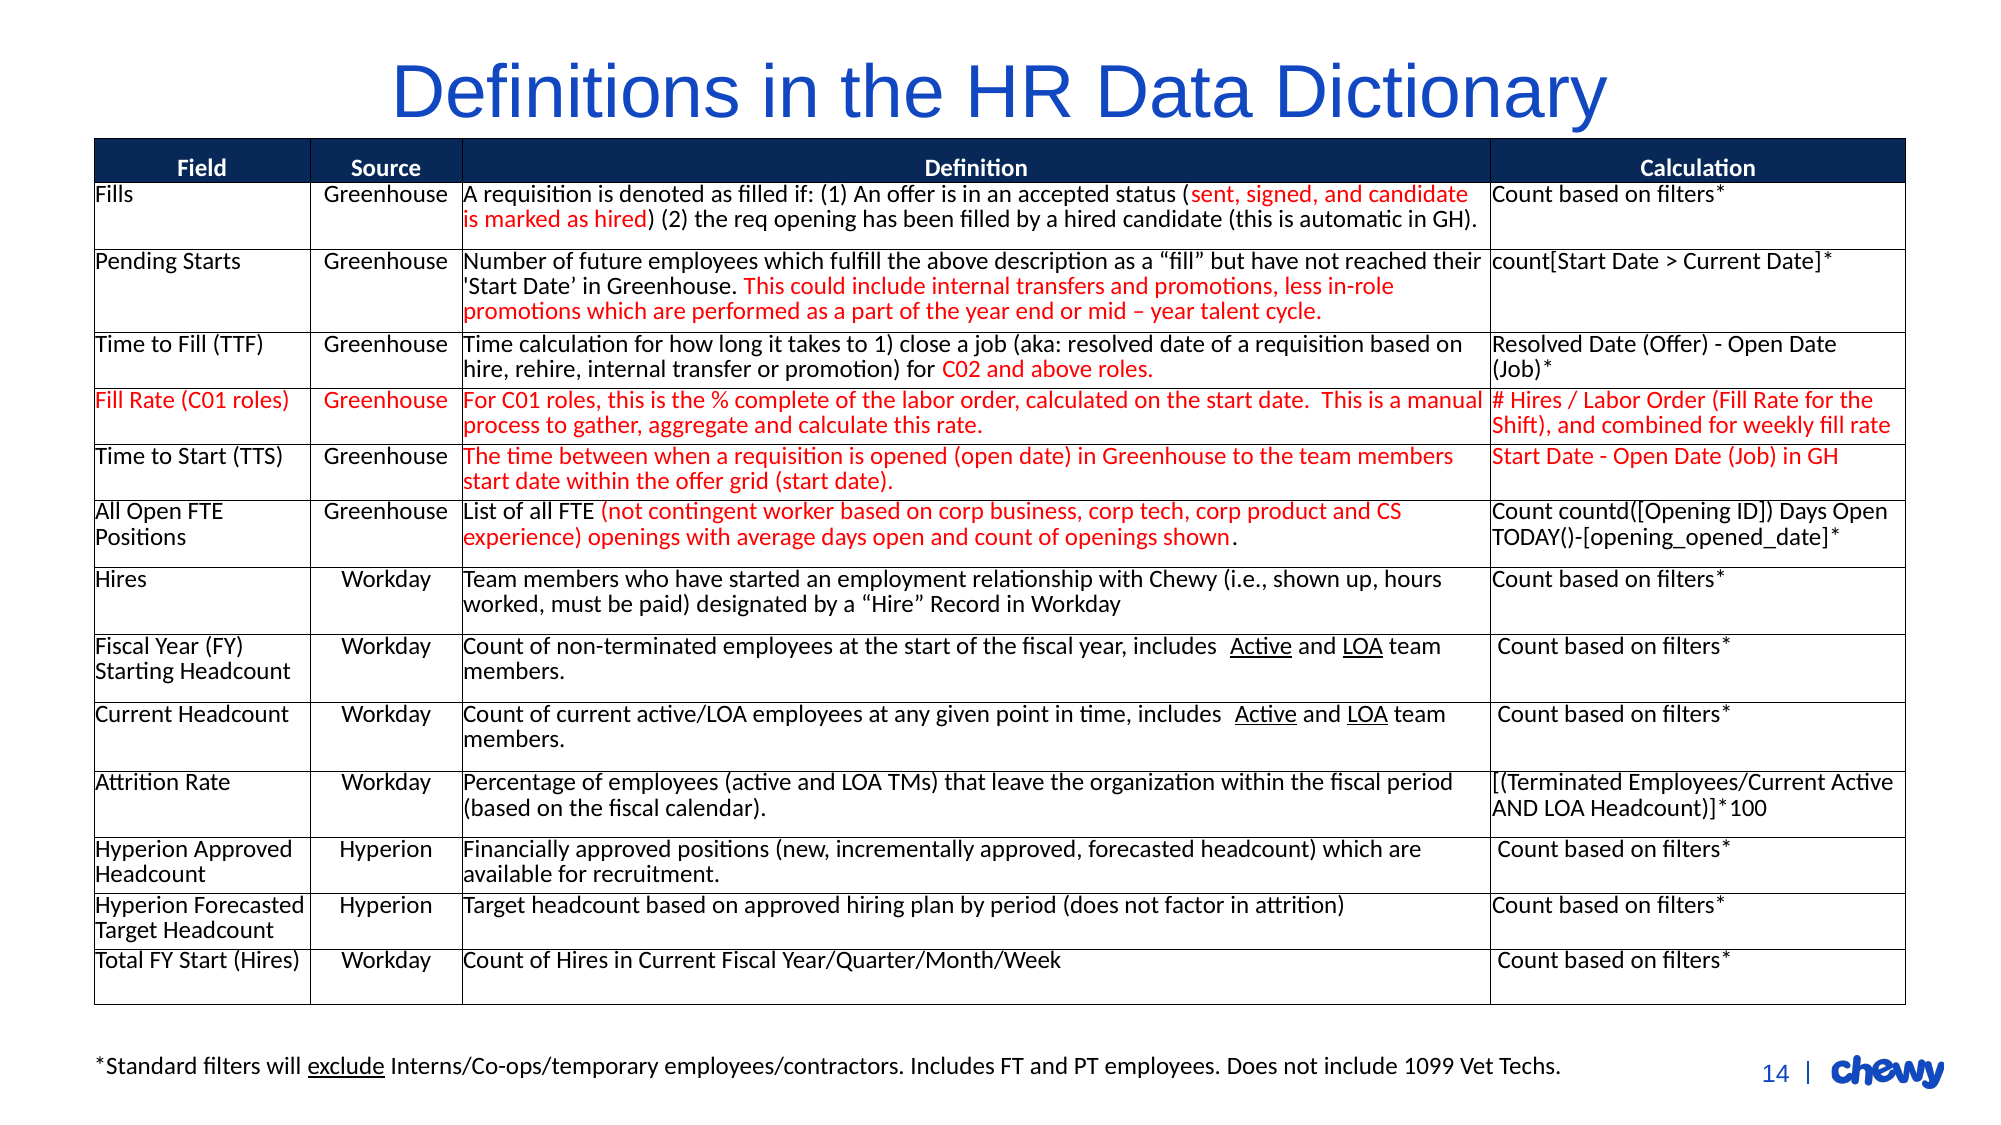

# Definitions in the HR Data Dictionary
| Field | Source | Definition | Calculation |
| --- | --- | --- | --- |
| Fills | Greenhouse | A requisition is denoted as filled if: (1) An offer is in an accepted status (sent, signed, and candidate is marked as hired) (2) the req opening has been filled by a hired candidate (this is automatic in GH). | Count based on filters\* |
| Pending Starts | Greenhouse | Number of future employees which fulfill the above description as a “fill” but have not reached their 'Start Date’ in Greenhouse. This could include internal transfers and promotions, less in-role promotions which are performed as a part of the year end or mid – year talent cycle. | count[Start Date > Current Date]\* |
| Time to Fill (TTF) | Greenhouse | Time calculation for how long it takes to 1) close a job (aka: resolved date of a requisition based on hire, rehire, internal transfer or promotion) for C02 and above roles. | Resolved Date (Offer) - Open Date (Job)\* |
| Fill Rate (C01 roles) | Greenhouse | For C01 roles, this is the % complete of the labor order, calculated on the start date. This is a manual process to gather, aggregate and calculate this rate. | # Hires / Labor Order (Fill Rate for the Shift), and combined for weekly fill rate |
| Time to Start (TTS) | Greenhouse | The time between when a requisition is opened (open date) in Greenhouse to the team members start date within the offer grid (start date). | Start Date - Open Date (Job) in GH |
| All Open FTE Positions | Greenhouse | List of all FTE (not contingent worker based on corp business, corp tech, corp product and CS experience) openings with average days open and count of openings shown. | Count countd([Opening ID]) Days Open TODAY()-[opening\_opened\_date]\* |
| Hires | Workday | Team members who have started an employment relationship with Chewy (i.e., shown up, hours worked, must be paid) designated by a “Hire” Record in Workday | Count based on filters\* |
| Fiscal Year (FY) Starting Headcount | Workday | Count of non-terminated employees at the start of the fiscal year, includes Active and LOA team members. | Count based on filters\* |
| Current Headcount | Workday | Count of current active/LOA employees at any given point in time, includes Active and LOA team members. | Count based on filters\* |
| Attrition Rate | Workday | Percentage of employees (active and LOA TMs) that leave the organization within the fiscal period (based on the fiscal calendar). | [(Terminated Employees/Current Active AND LOA Headcount)]\*100 |
| Hyperion Approved Headcount | Hyperion | Financially approved positions (new, incrementally approved, forecasted headcount) which are available for recruitment. | Count based on filters\* |
| Hyperion Forecasted Target Headcount | Hyperion | Target headcount based on approved hiring plan by period (does not factor in attrition) | Count based on filters\* |
| Total FY Start (Hires) | Workday | Count of Hires in Current Fiscal Year/Quarter/Month/Week | Count based on filters\* |
*Standard filters will exclude Interns/Co-ops/temporary employees/contractors. Includes FT and PT employees. Does not include 1099 Vet Techs.